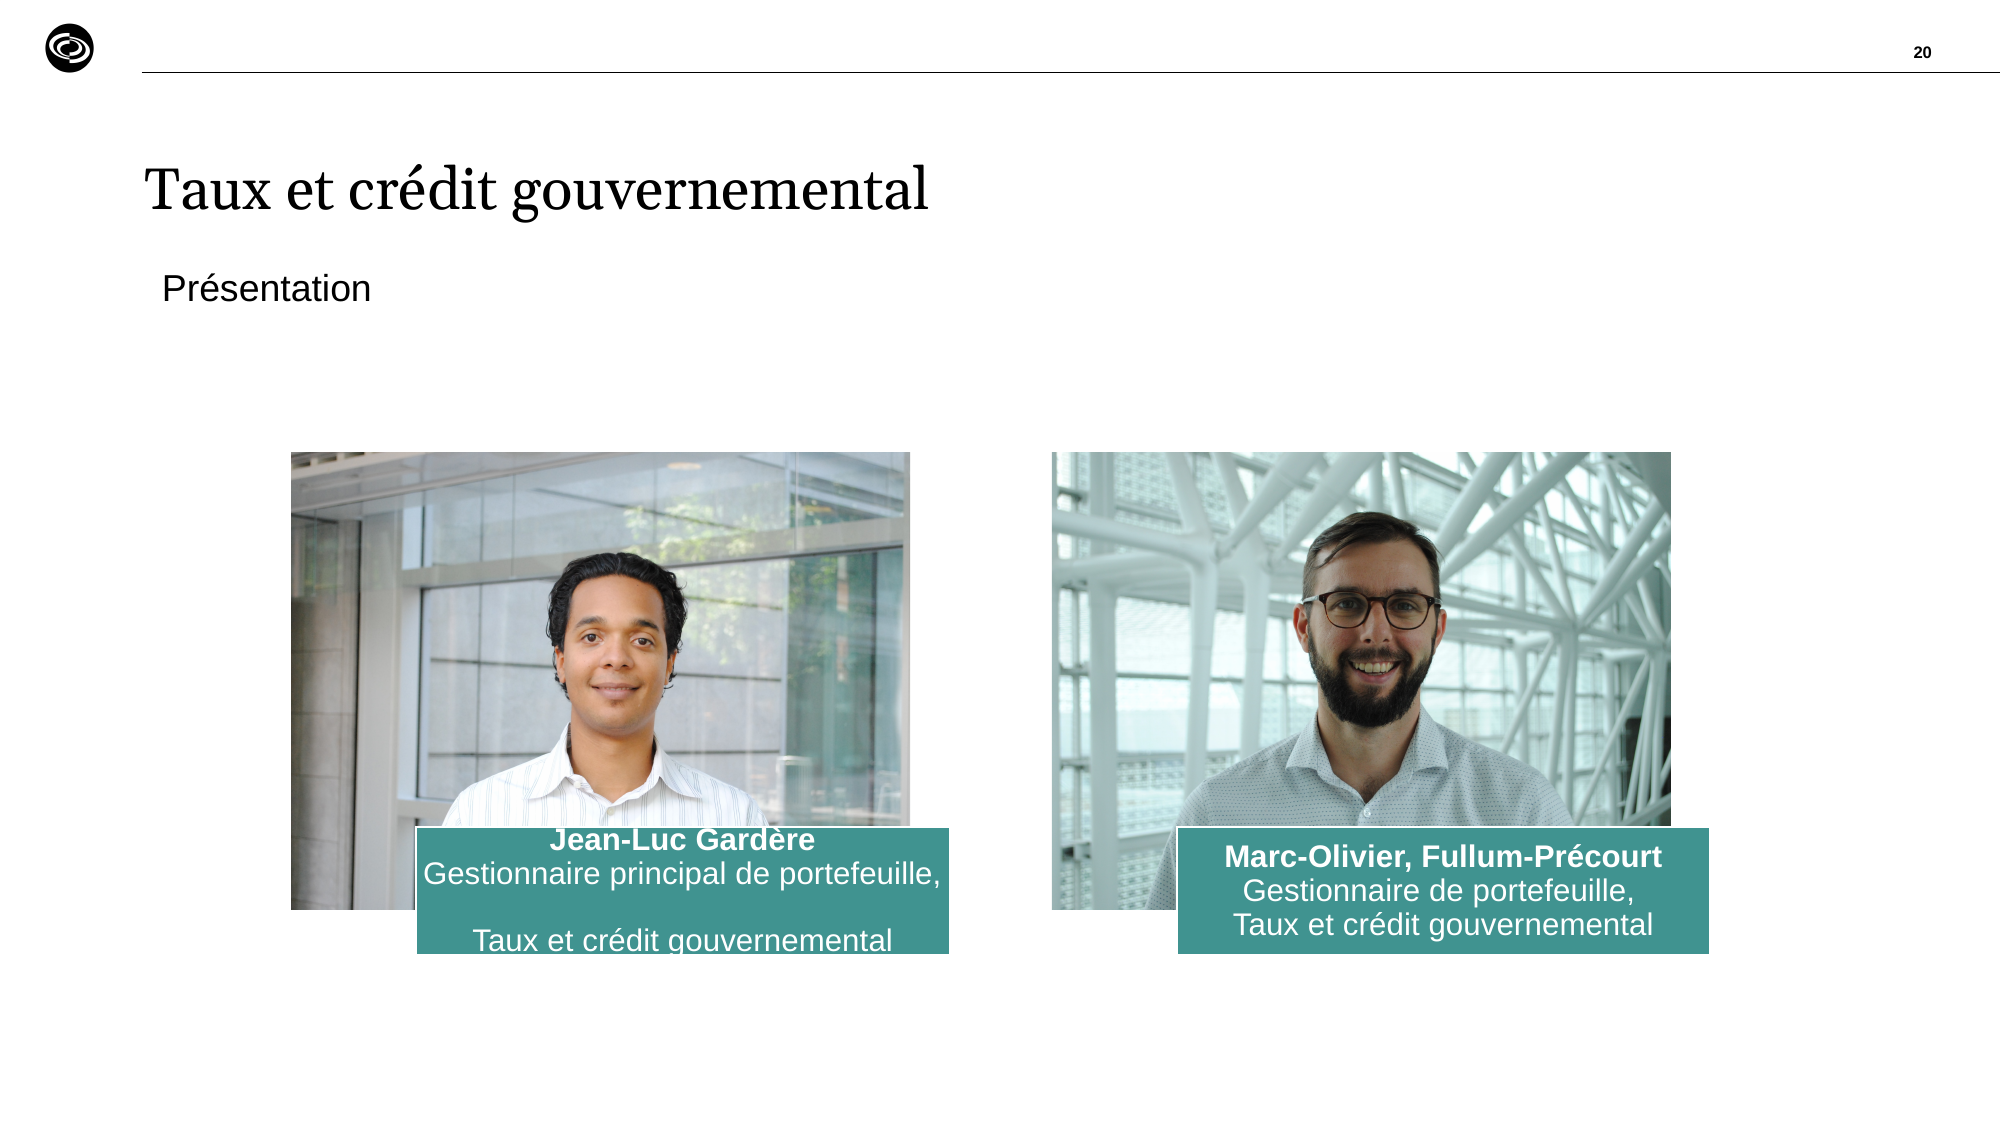

20
# Taux et crédit gouvernemental
Présentation

Jean-Luc Gardère
Gestionnaire principal de portefeuille,
Taux et crédit gouvernemental
Marc-Olivier, Fullum-Précourt
Gestionnaire de portefeuille,
Taux et crédit gouvernemental